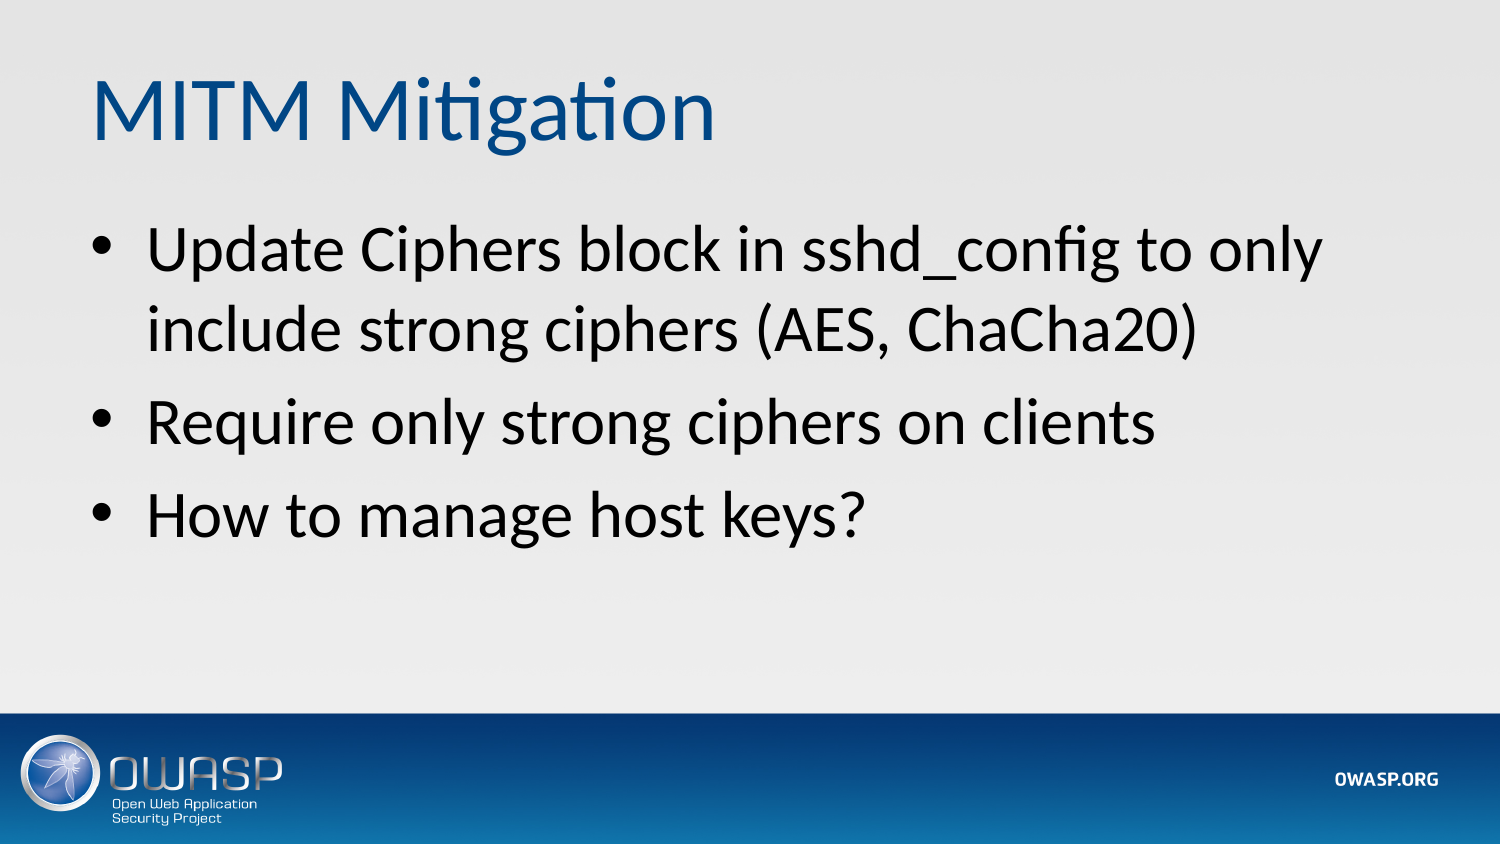

# MITM Mitigation
Update Ciphers block in sshd_config to only include strong ciphers (AES, ChaCha20)
Require only strong ciphers on clients
How to manage host keys?